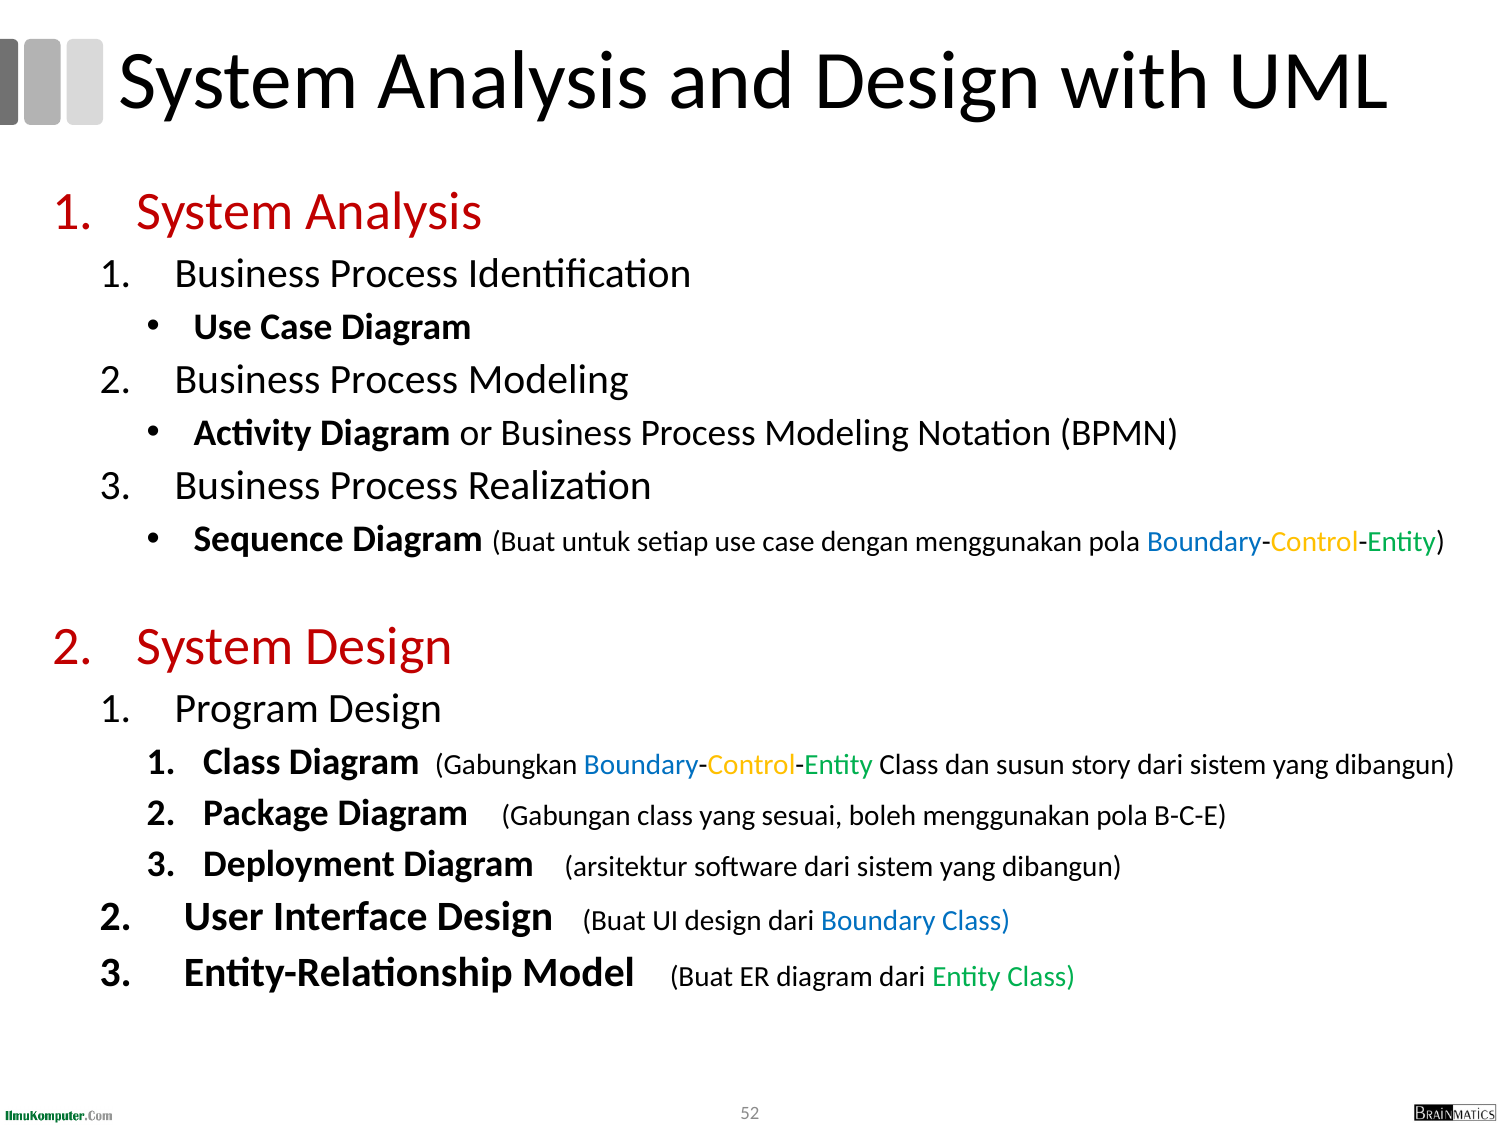

# System Analysis and Design with UML
System Analysis
Business Process Identification
Use Case Diagram
Business Process Modeling
Activity Diagram or Business Process Modeling Notation (BPMN)
Business Process Realization
Sequence Diagram (Buat untuk setiap use case dengan menggunakan pola Boundary-Control-Entity)

System Design
Program Design
Class Diagram    (Gabungkan Boundary-Control-Entity Class dan susun story dari sistem yang dibangun)
Package Diagram    (Gabungan class yang sesuai, boleh menggunakan pola B-C-E)
Deployment Diagram    (arsitektur software dari sistem yang dibangun)
User Interface Design   (Buat UI design dari Boundary Class)
Entity-Relationship Model      (Buat ER diagram dari Entity Class)
52